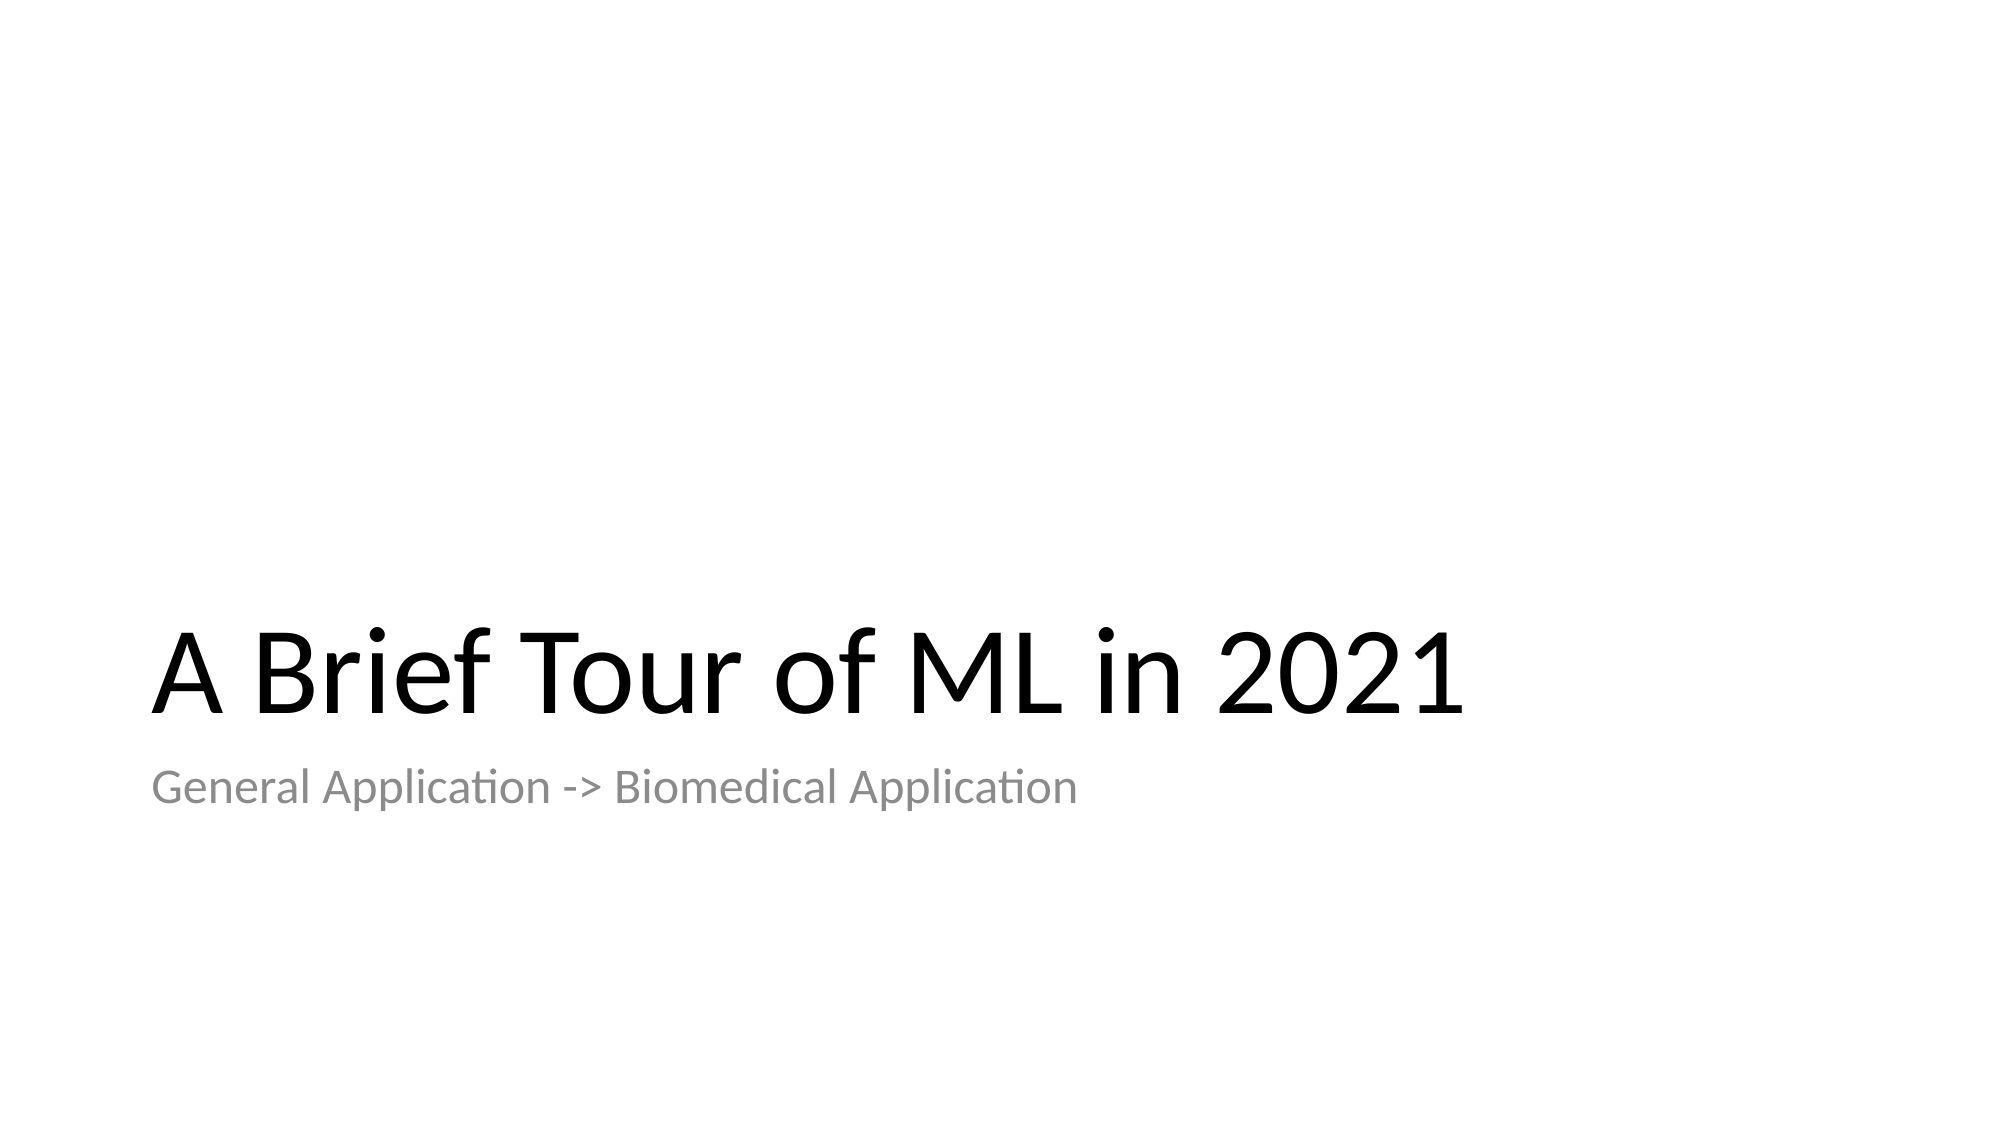

# A Brief Tour of ML in 2021
General Application -> Biomedical Application